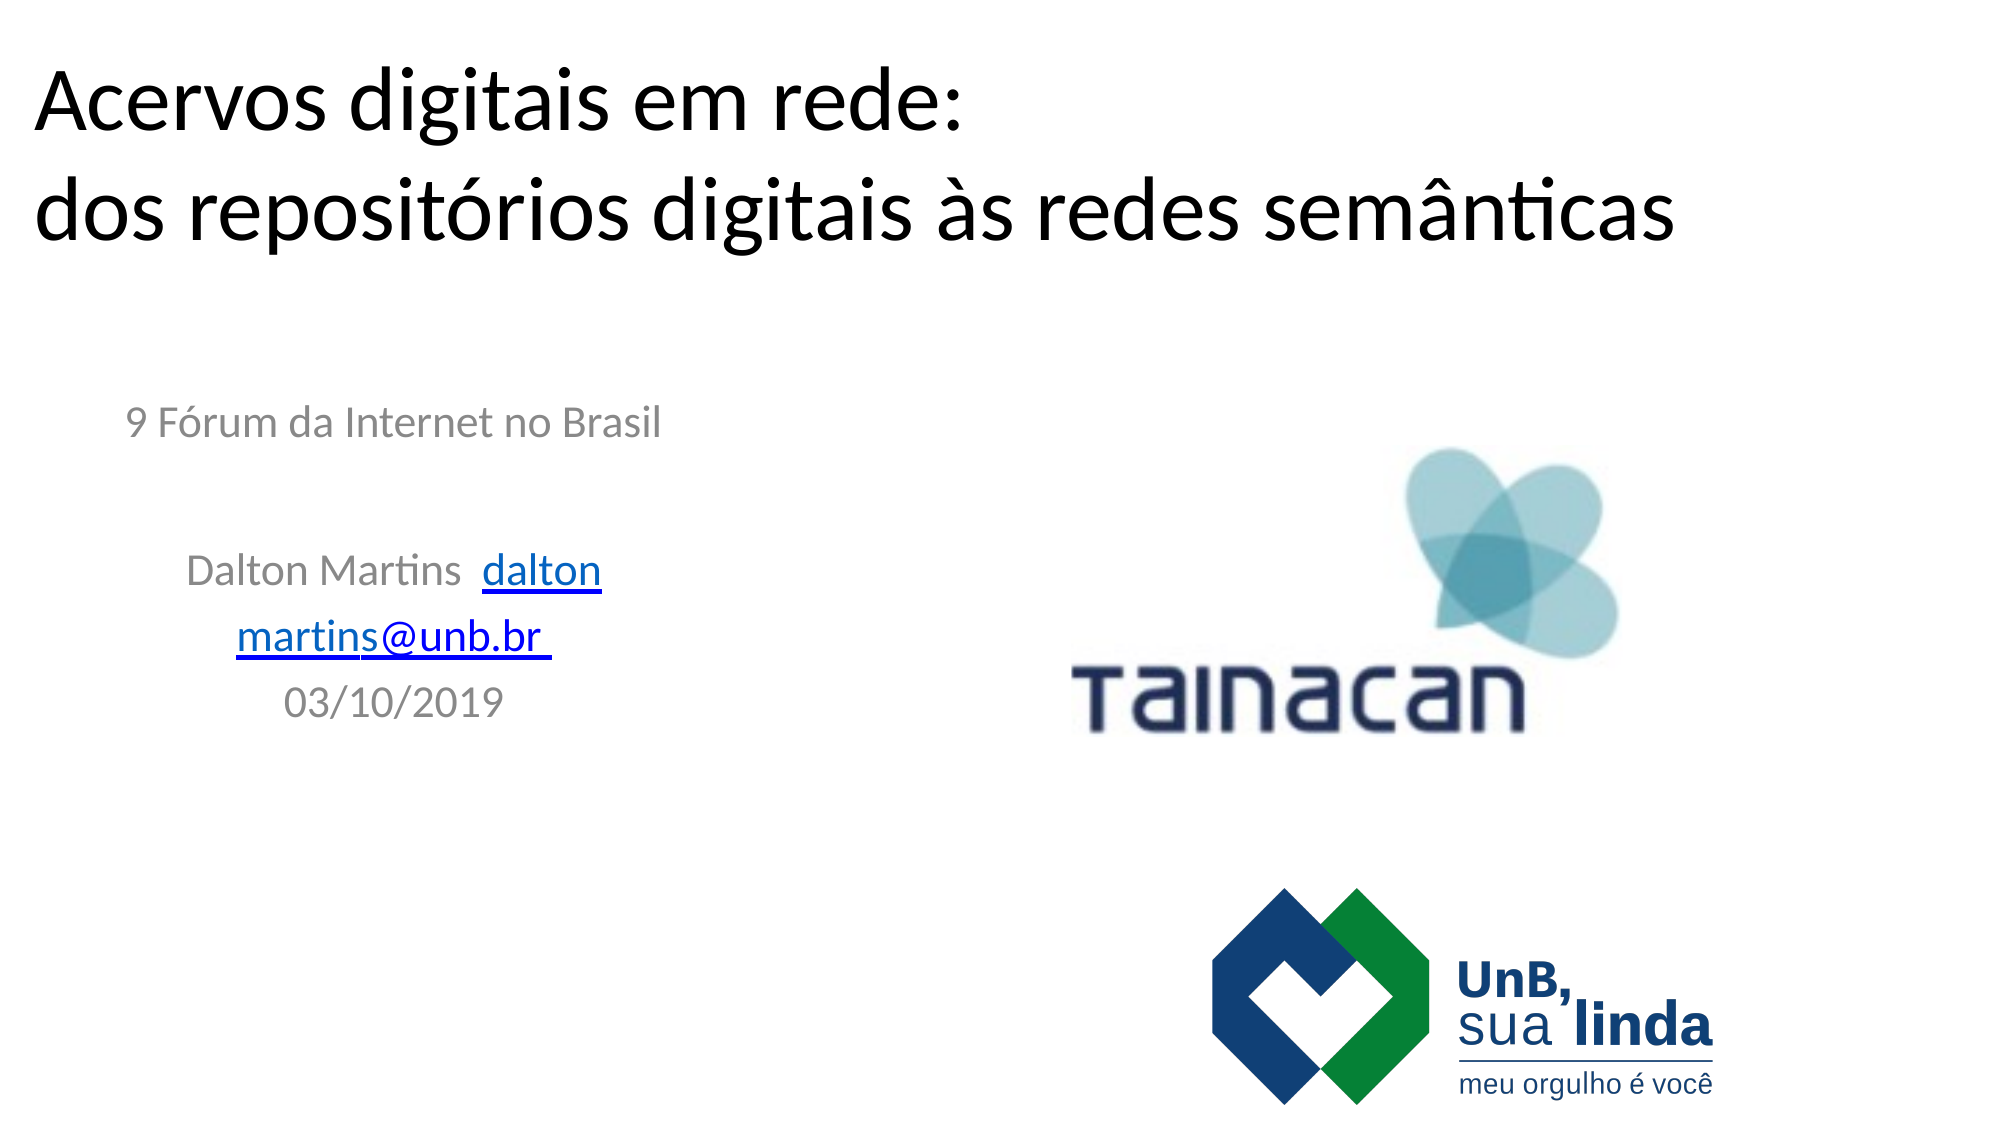

# Acervos digitais em rede: dos repositórios digitais às redes semânticas
9 Fórum da Internet no Brasil

Dalton Martins  daltonmartins@unb.br  03/10/2019